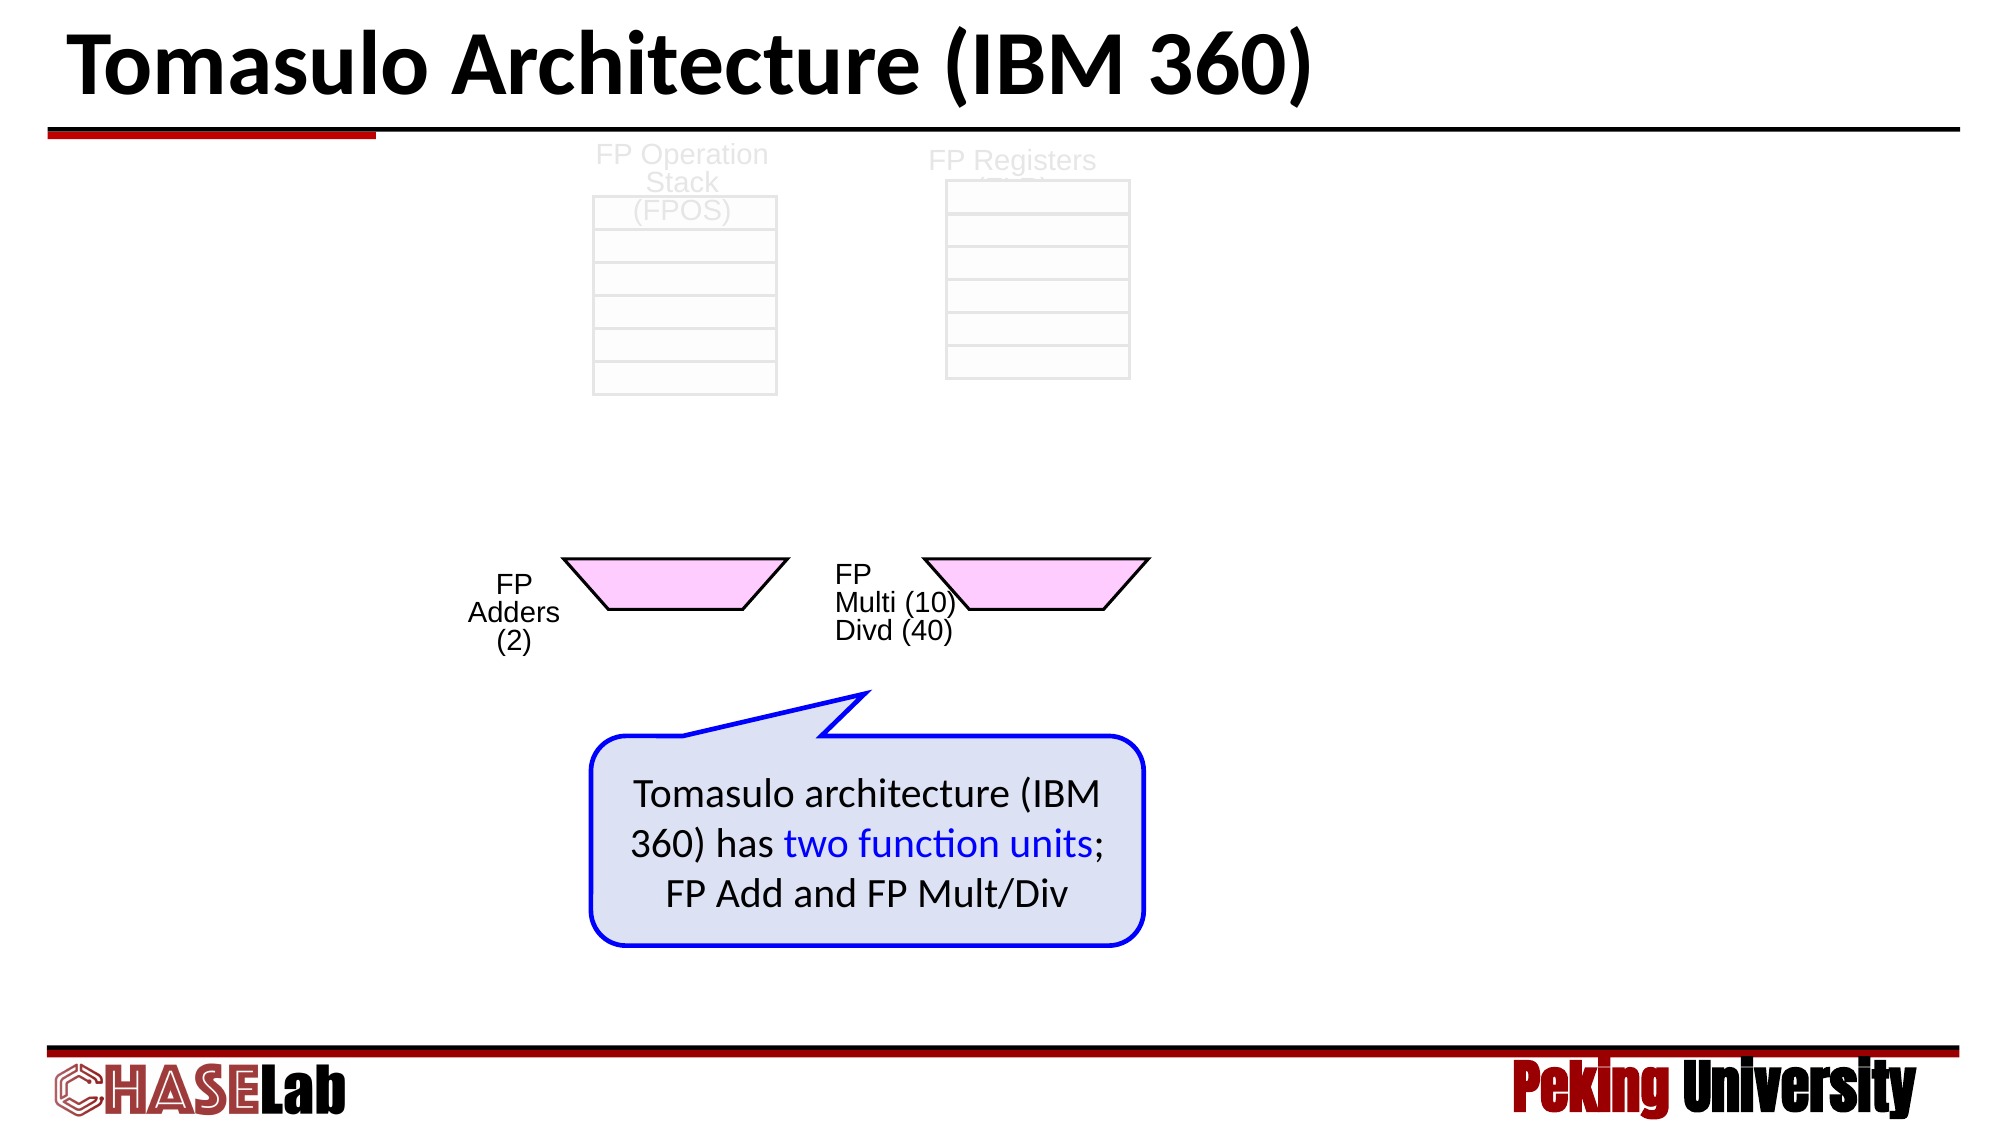

# Tomasulo Architecture (IBM 360)
FP Operation Stack (FPOS)

FP Registers (FLR)

FP
Multi (10)
Divd (40)

FP Adders (2)
Tomasulo architecture (IBM 360) has two function units;
FP Add and FP Mult/Div